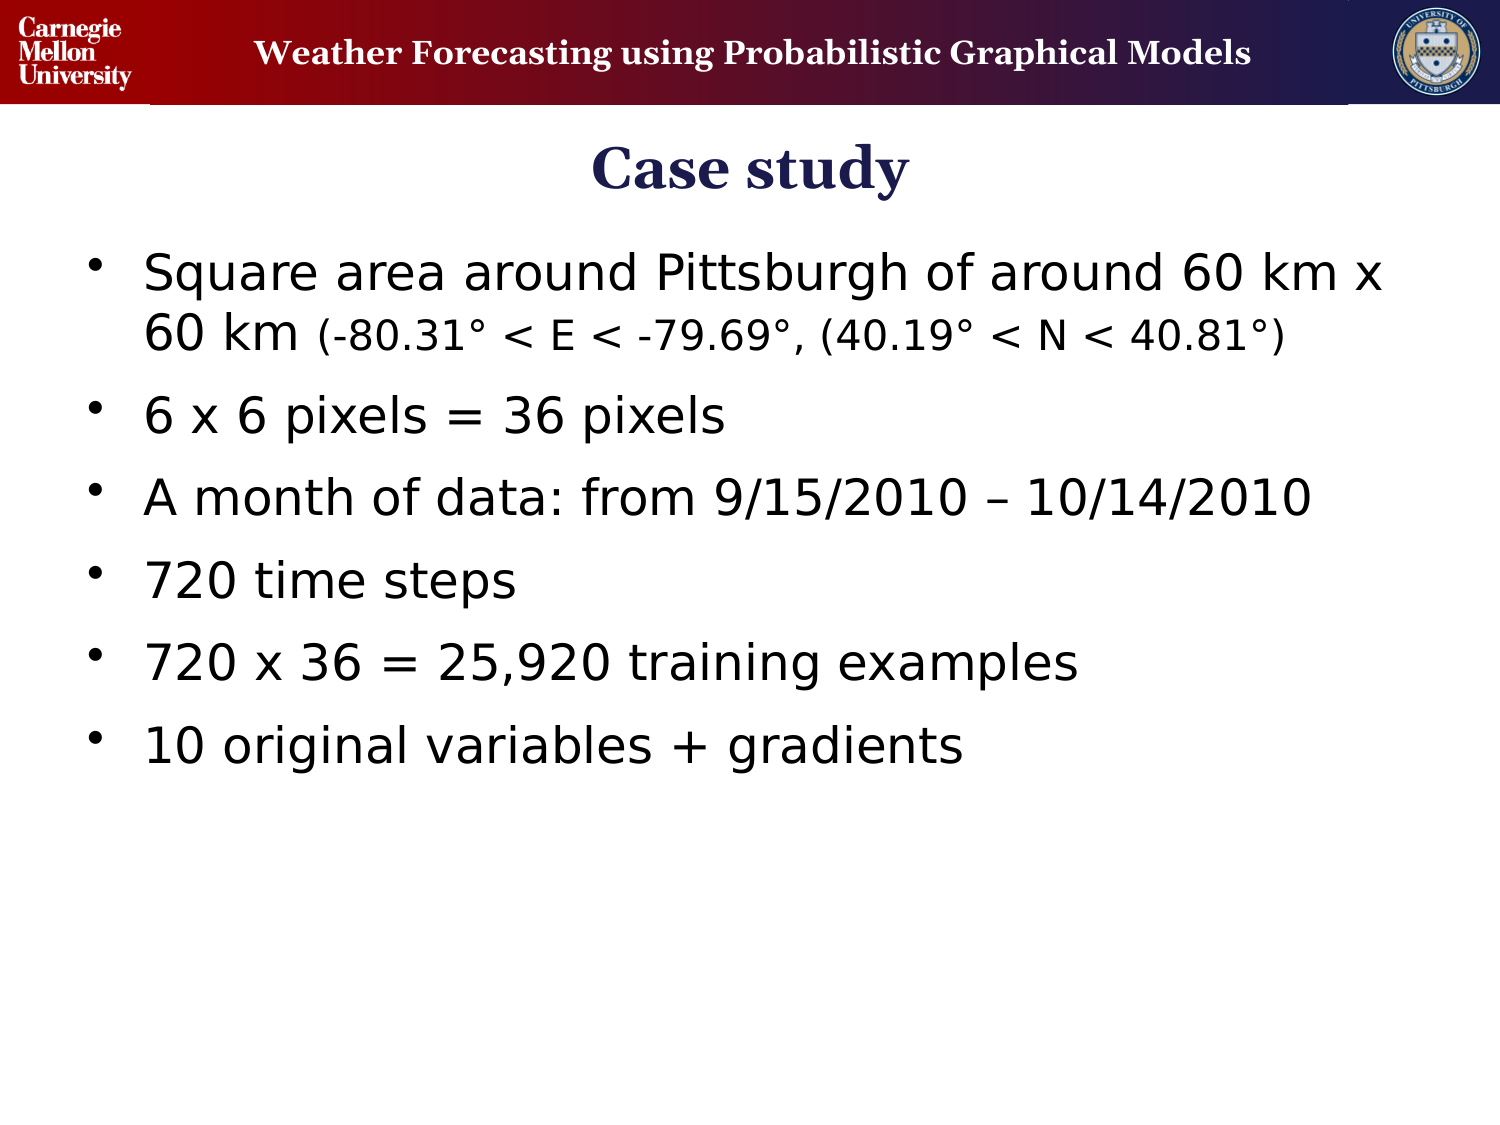

# Case study
Square area around Pittsburgh of around 60 km x 60 km (-80.31° < E < -79.69°, (40.19° < N < 40.81°)
6 x 6 pixels = 36 pixels
A month of data: from 9/15/2010 – 10/14/2010
720 time steps
720 x 36 = 25,920 training examples
10 original variables + gradients